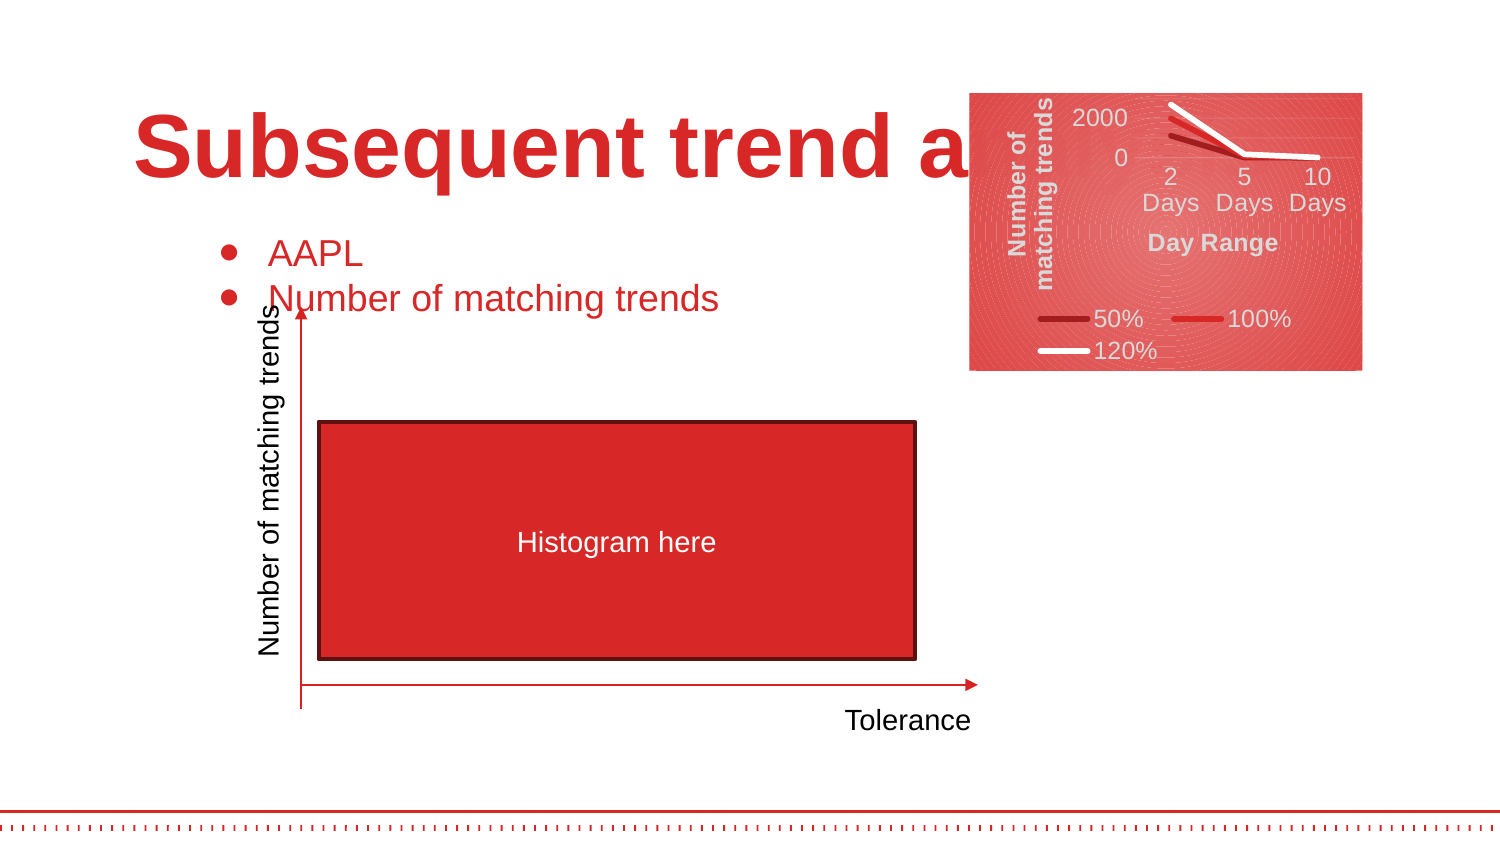

# Subsequent trend analysis

### Chart

| Category | 50% | 100% | 120% |
|---|---|---|---|
| 2 Days | 1112.0 | 1993.0 | 2695.0 |
| 5 Days | 5.0 | 71.0 | 170.0 |
| 10 Days | 0.0 | 2.0 | 9.0 |
AAPL
Number of matching trends
Histogram here
Number of matching trends
Tolerance